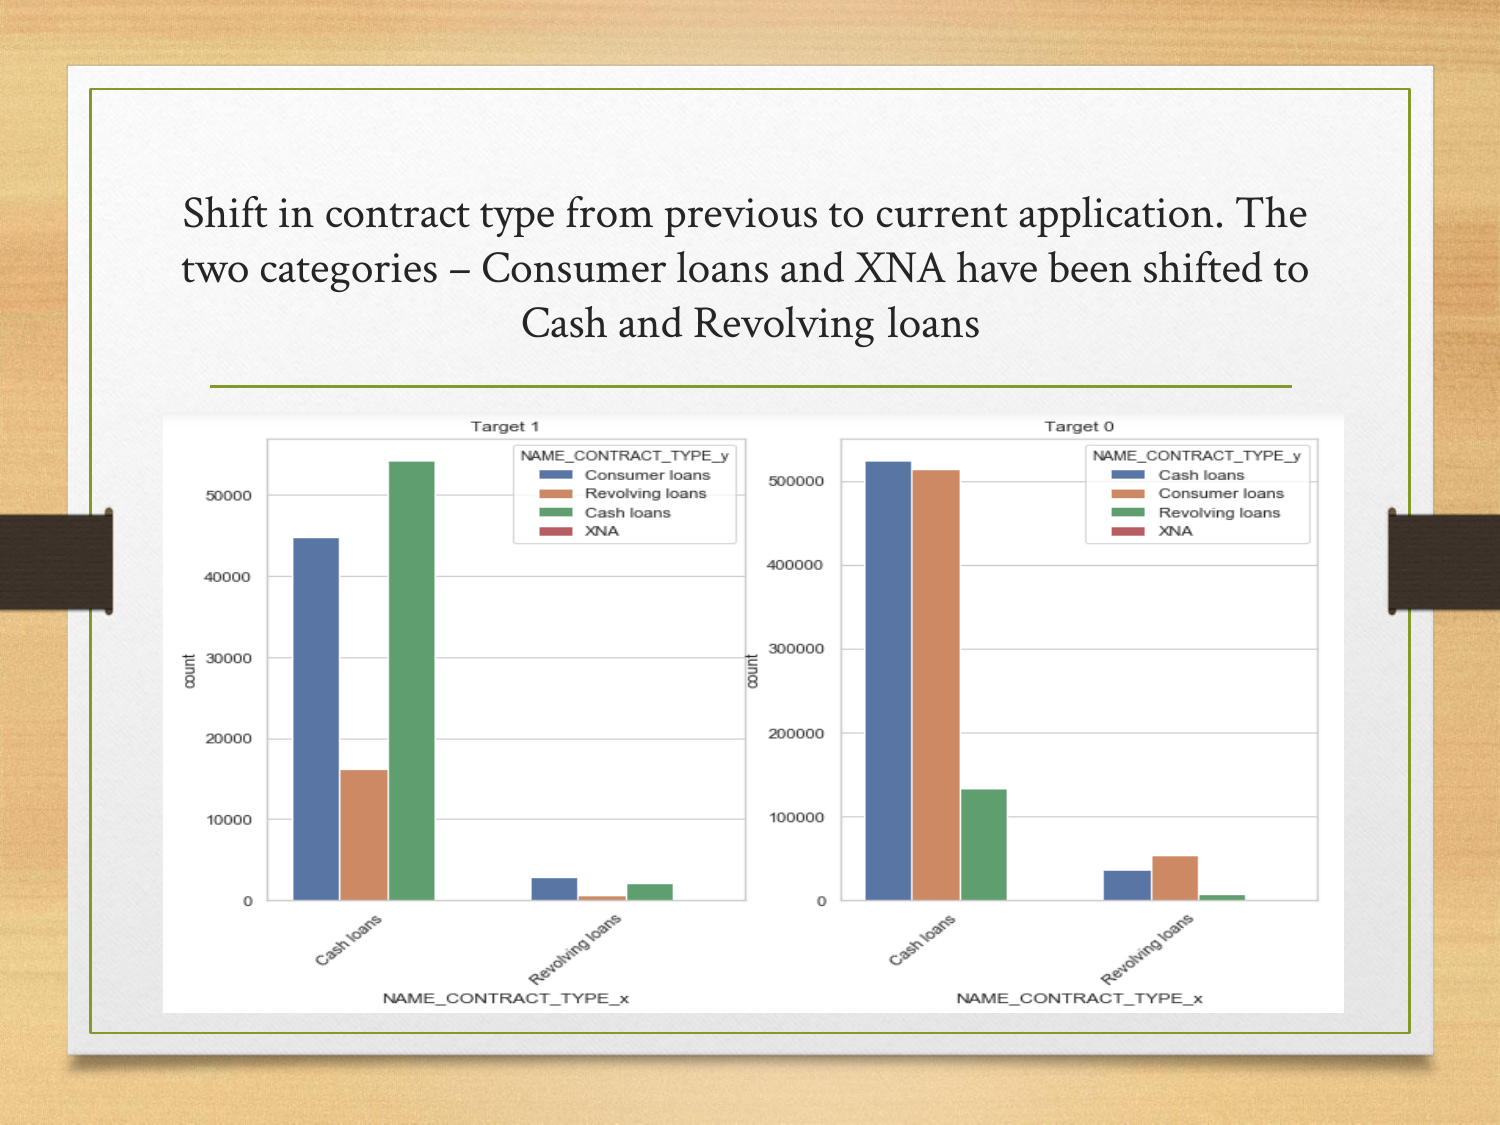

# Shift in contract type from previous to current application. The  two categories – Consumer loans and XNA have been shifted to  Cash and Revolving loans